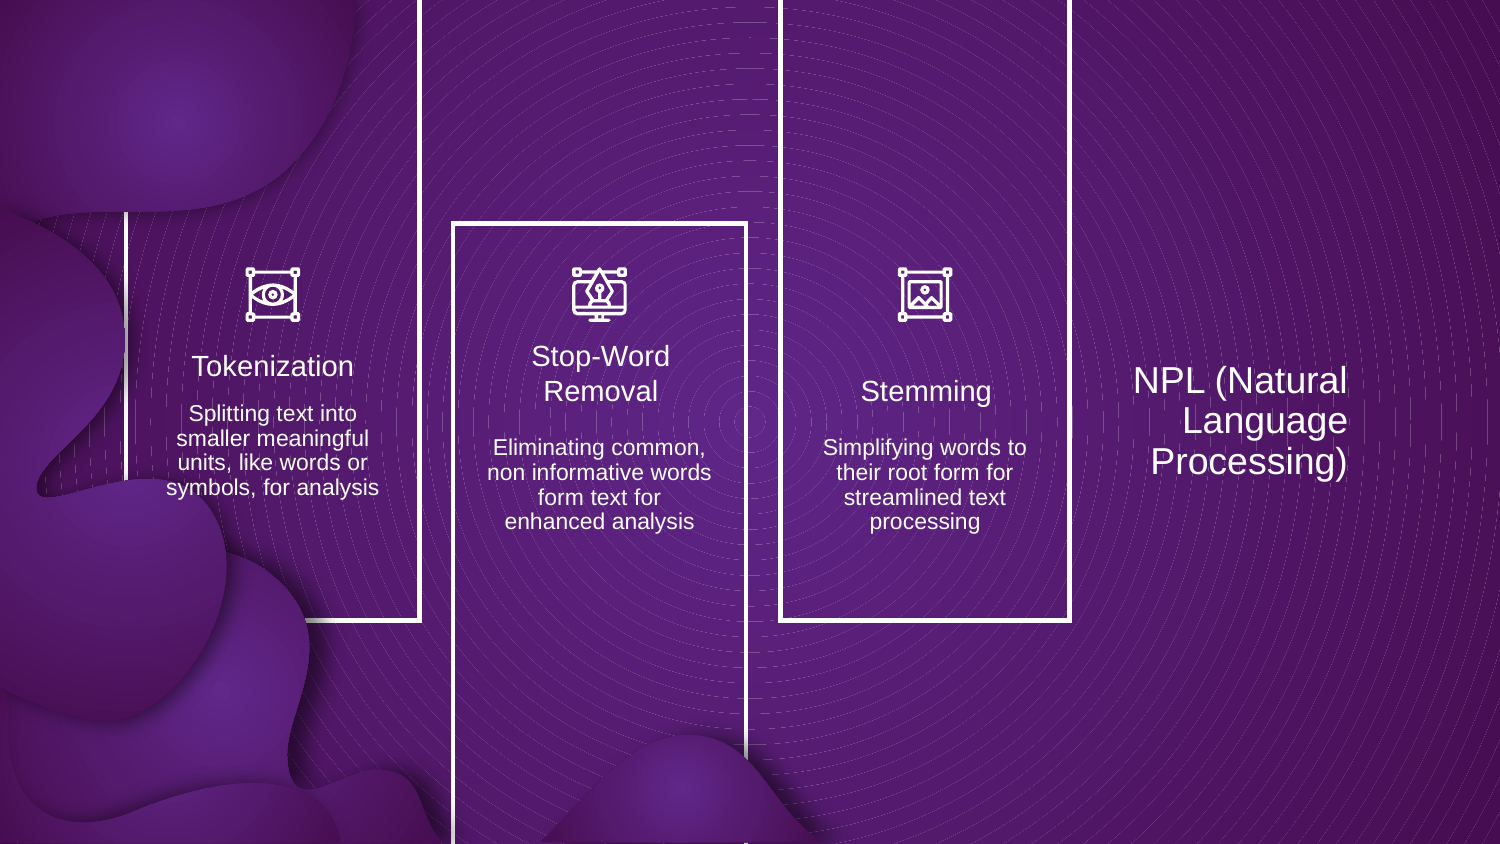

# NPL (Natural Language Processing)
Tokenization

Stop-Word Removal
Stemming
Splitting text into smaller meaningful units, like words or symbols, for analysis
Eliminating common, non informative words form text for enhanced analysis
Simplifying words to their root form for streamlined text processing